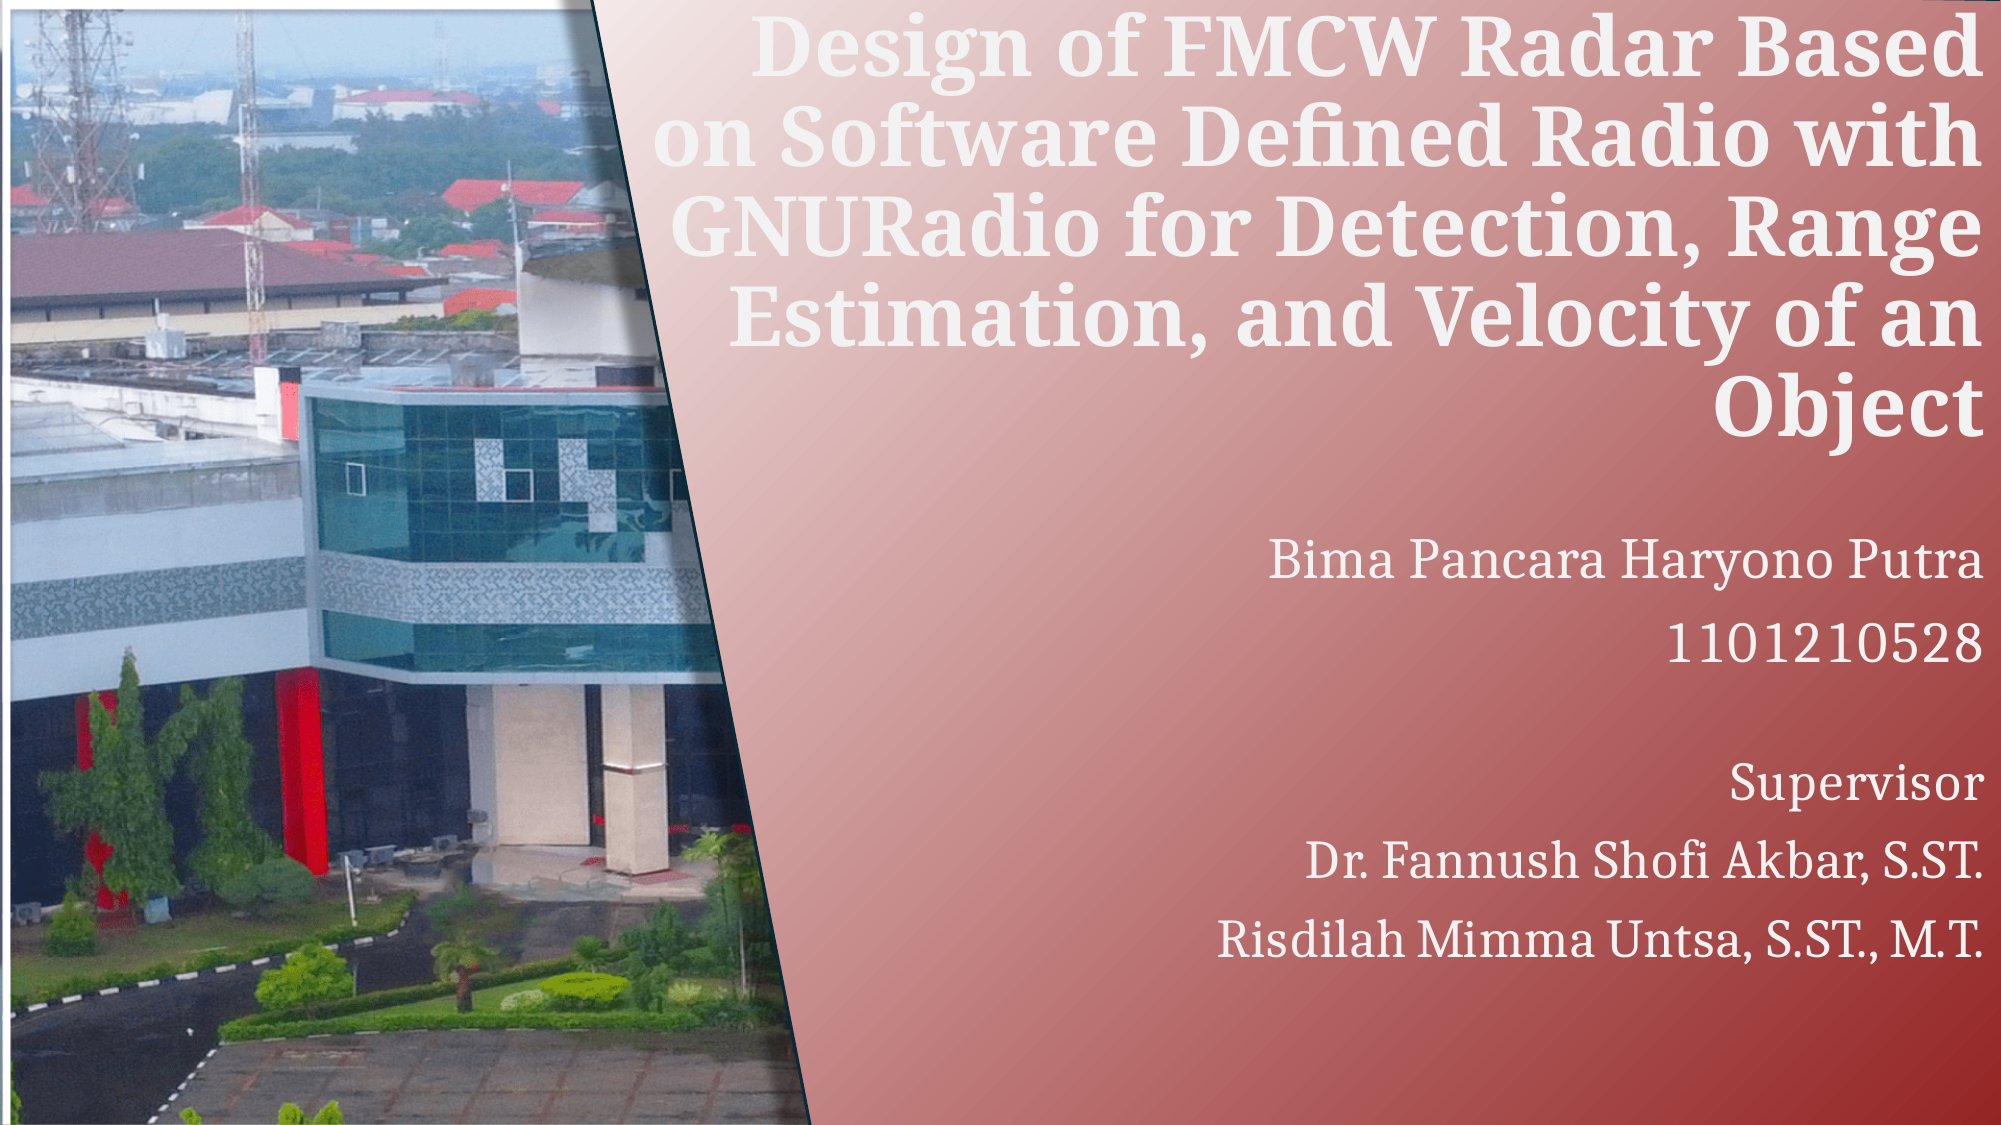

# Design of FMCW Radar Based on Software Defined Radio with GNURadio for Detection, Range Estimation, and Velocity of an Object

Bima Pancara Haryono Putra
1101210528
Supervisor
Dr. Fannush Shofi Akbar, S.ST.
Risdilah Mimma Untsa, S.ST., M.T.